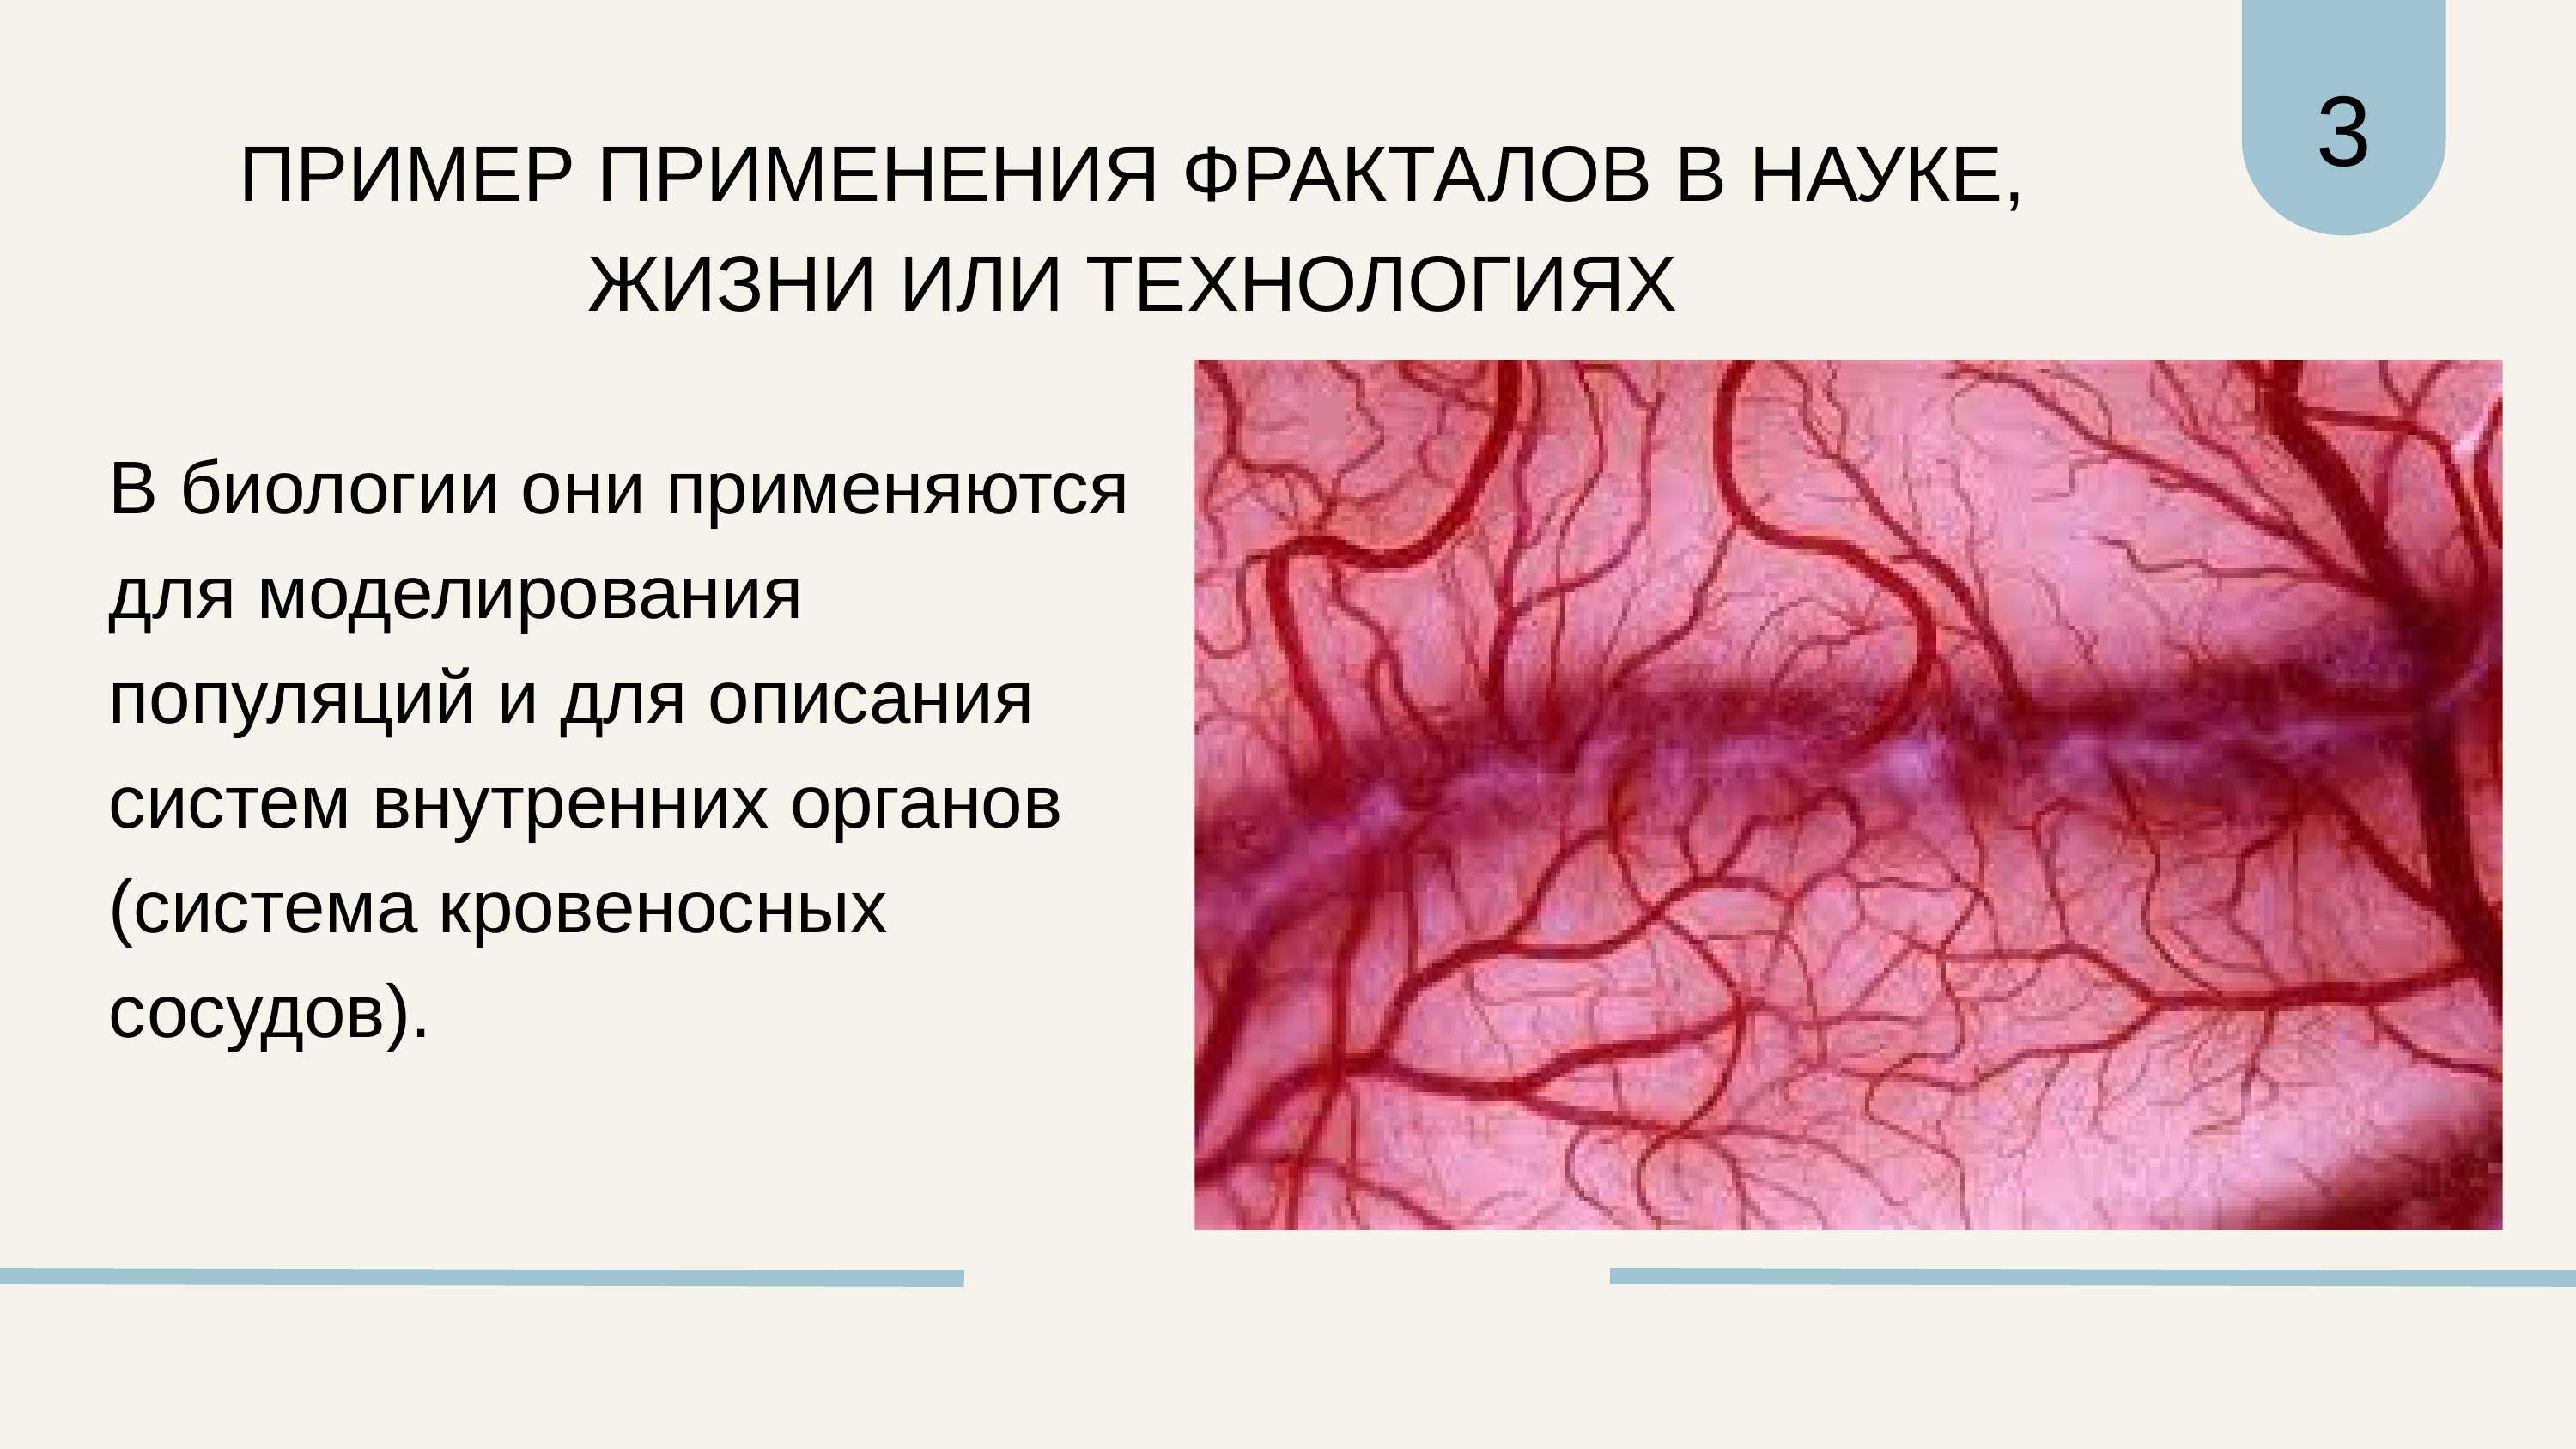

3
ПРИМЕР ПРИМЕНЕНИЯ ФРАКТАЛОВ В НАУКЕ, ЖИЗНИ ИЛИ ТЕХНОЛОГИЯХ

В биологии они применяются для моделирования популяций и для описания систем внутренних органов (система кровеносных сосудов).